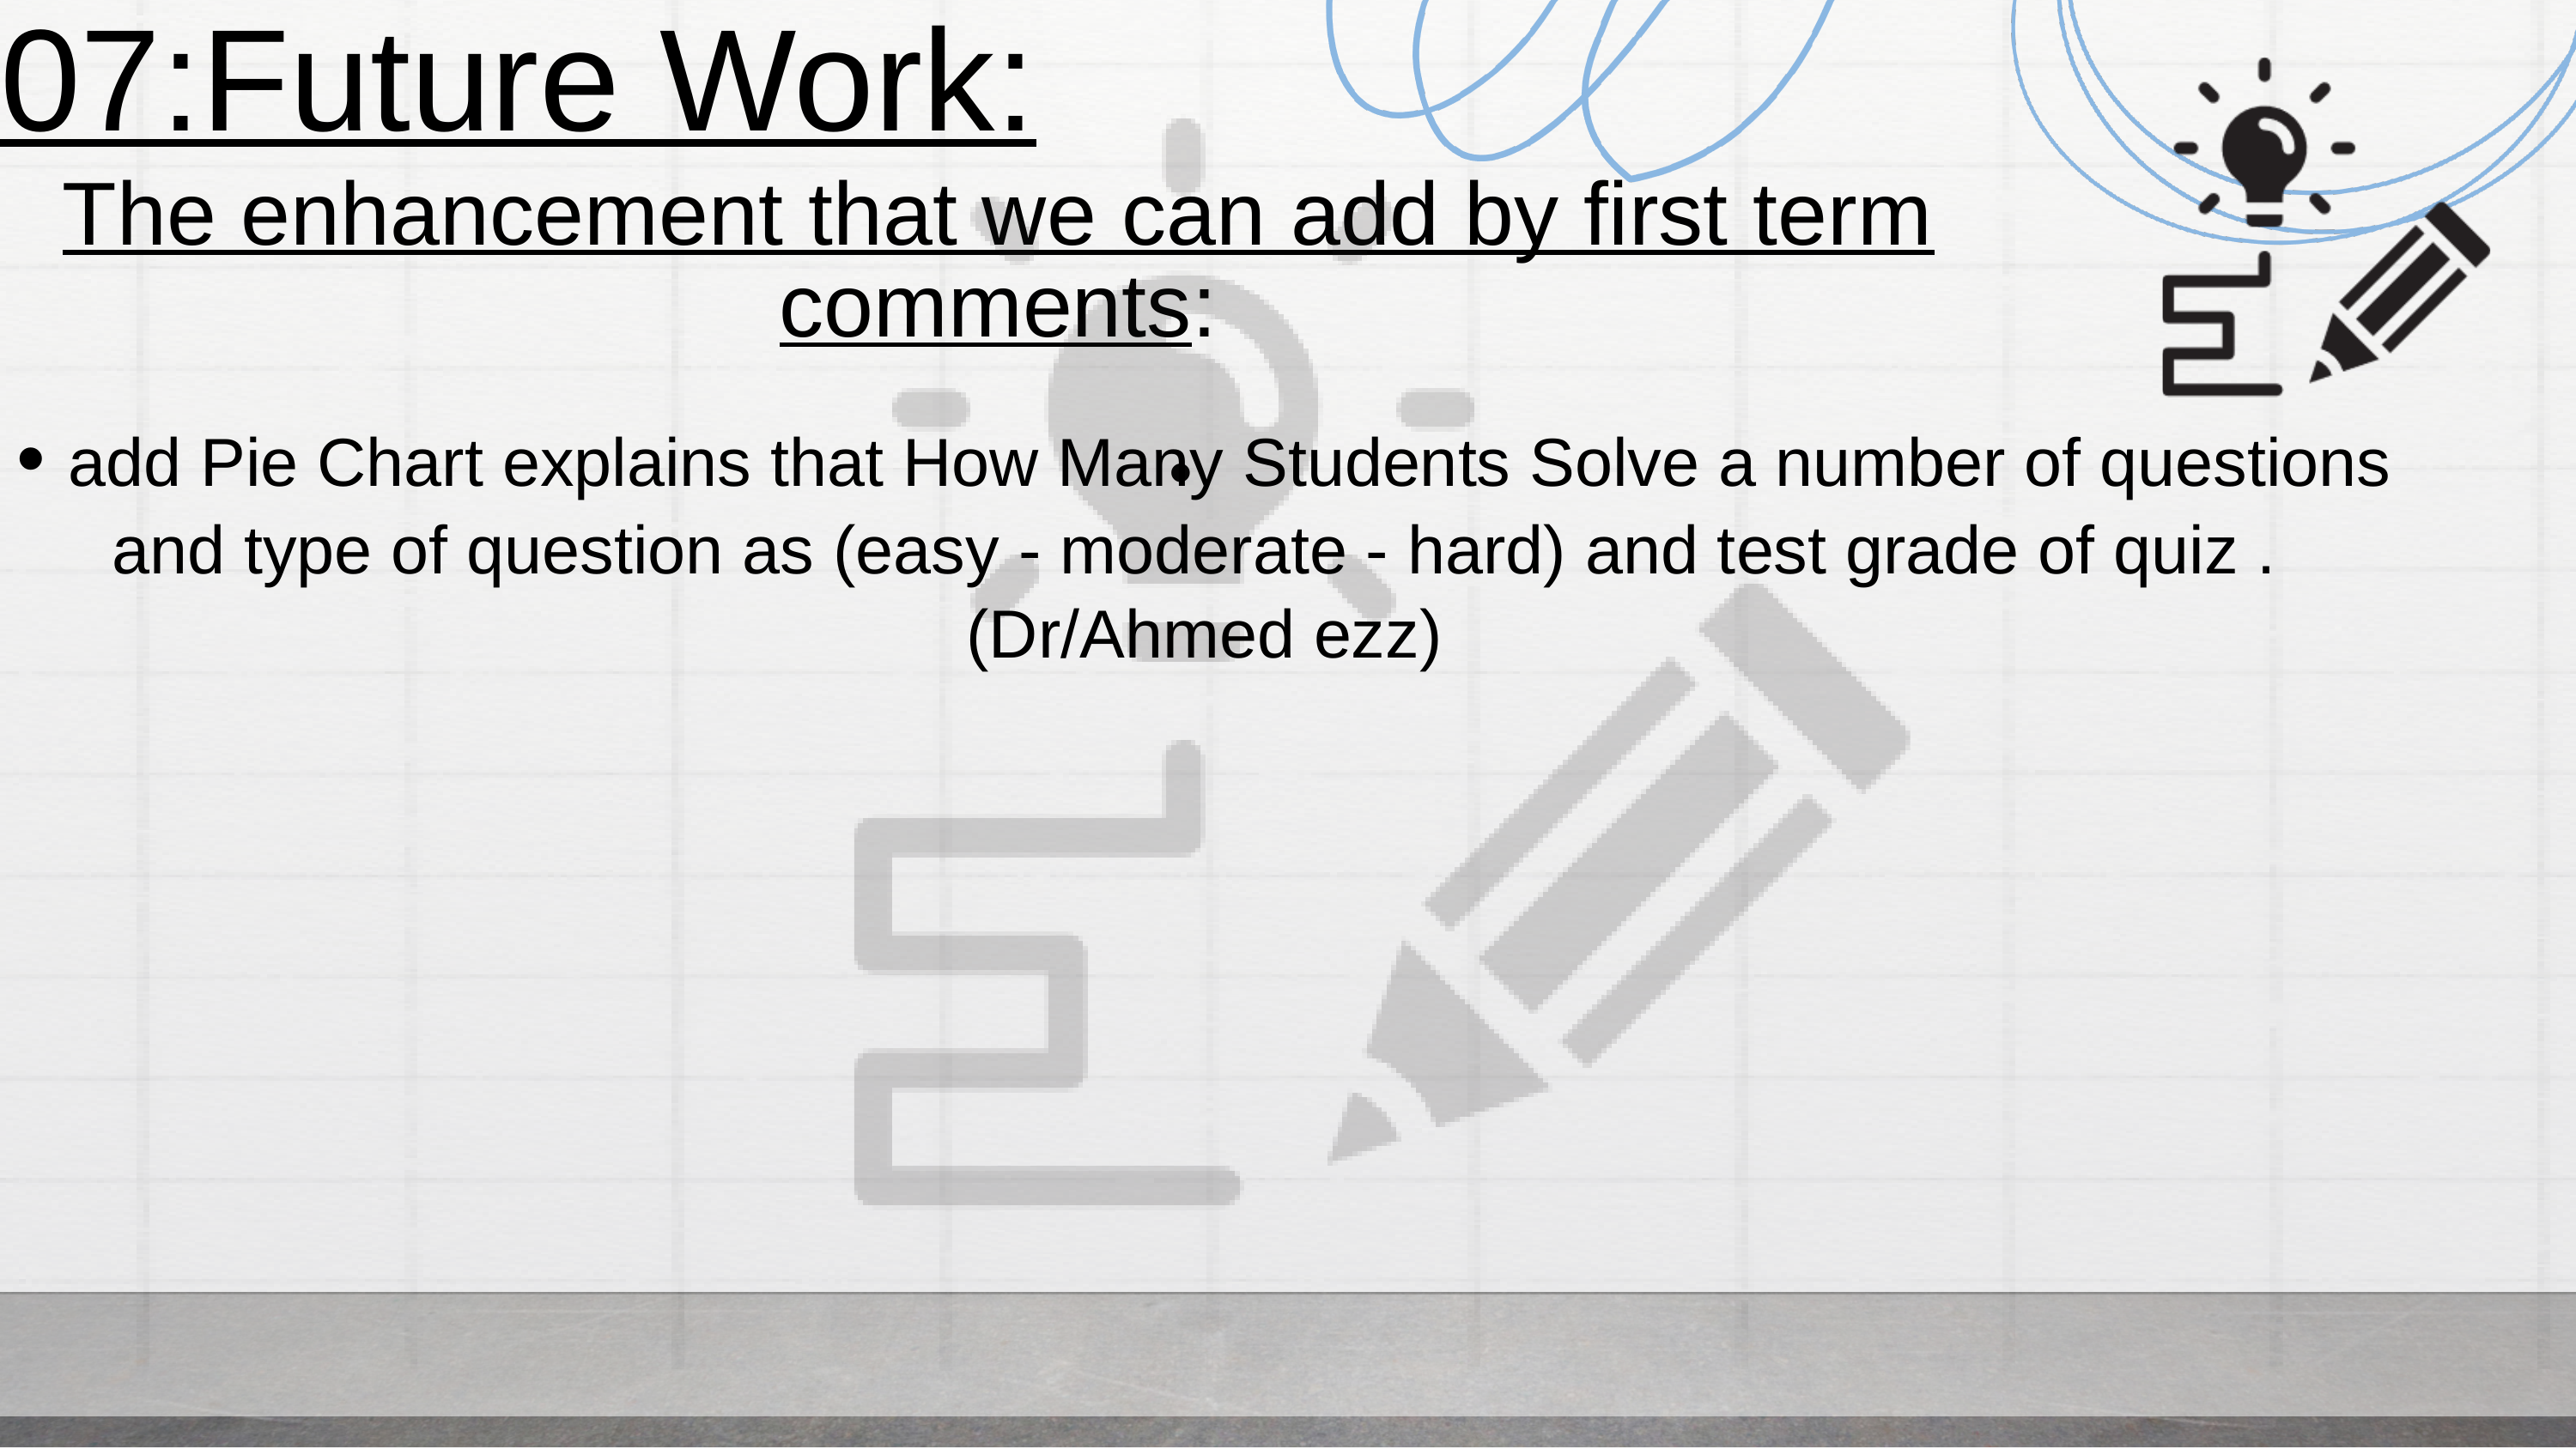

07:Future Work:

The enhancement that we can add by first term comments:
• add Pie Chart explains that How Many Students Solve a number of questions and type of question as (easy - moderate - hard) and test grade of quiz .  (Dr/Ahmed ezz)